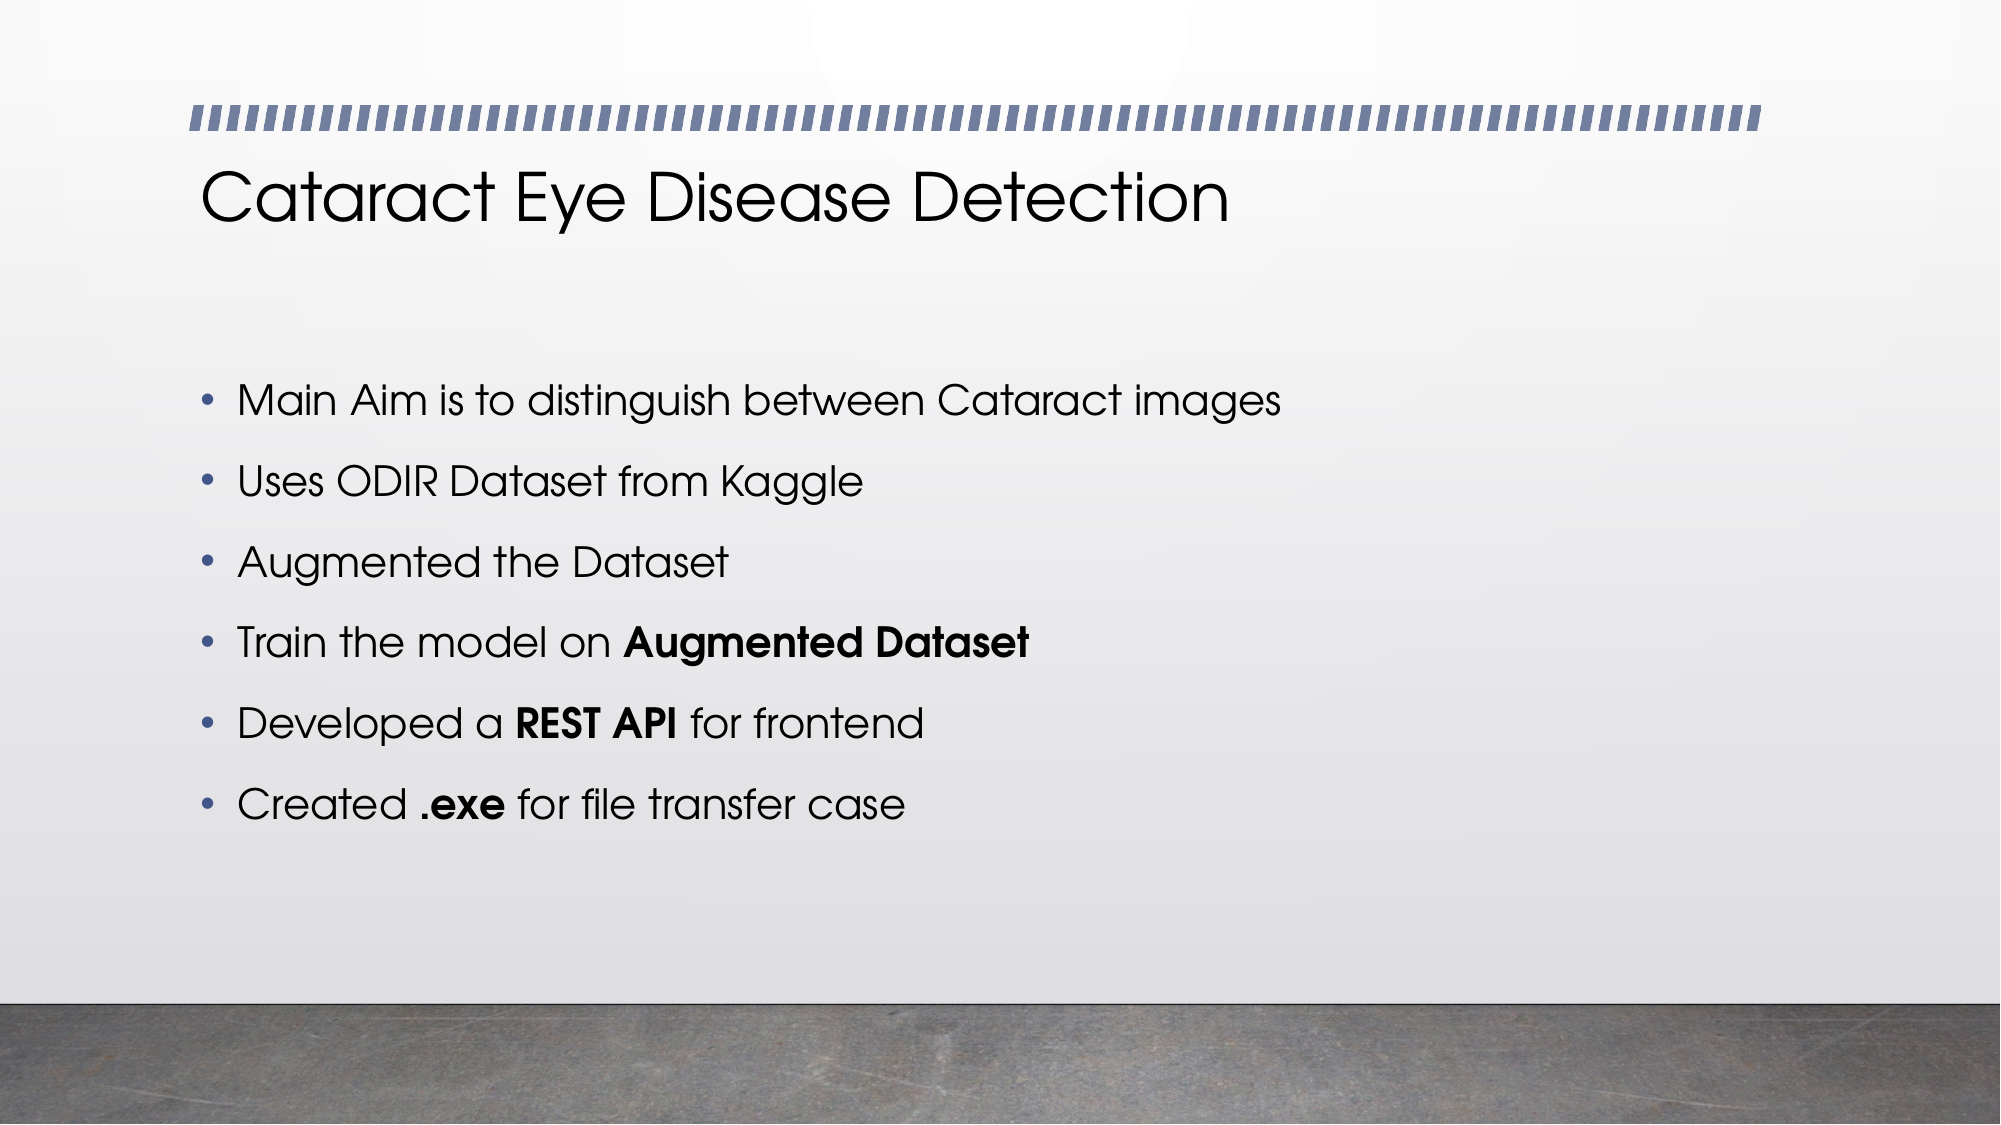

# Cataract Eye Disease Detection
Main Aim is to distinguish between Cataract images
Uses ODIR Dataset from Kaggle
Augmented the Dataset
Train the model on Augmented Dataset
Developed a REST API for frontend
Created .exe for file transfer case